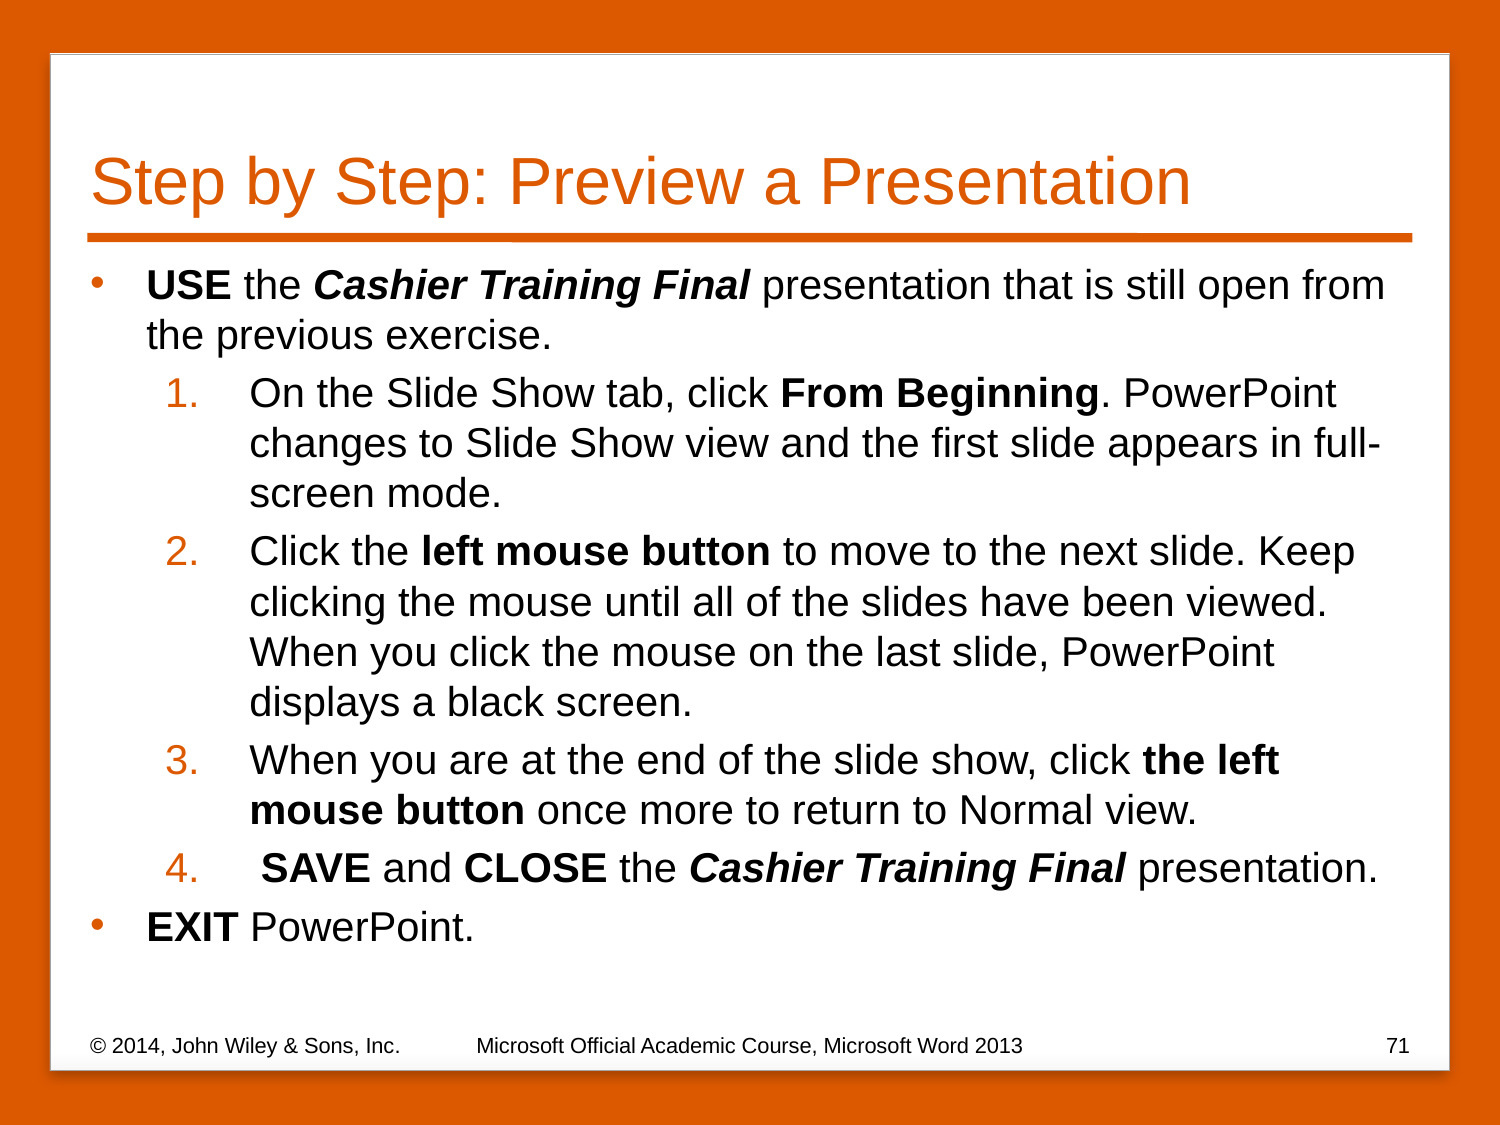

# Step by Step: Preview a Presentation
USE the Cashier Training Final presentation that is still open from the previous exercise.
On the Slide Show tab, click From Beginning. PowerPoint changes to Slide Show view and the first slide appears in full-screen mode.
Click the left mouse button to move to the next slide. Keep clicking the mouse until all of the slides have been viewed. When you click the mouse on the last slide, PowerPoint displays a black screen.
When you are at the end of the slide show, click the left mouse button once more to return to Normal view.
 SAVE and CLOSE the Cashier Training Final presentation.
EXIT PowerPoint.

© 2014, John Wiley & Sons, Inc.
Microsoft Official Academic Course, Microsoft Word 2013
71